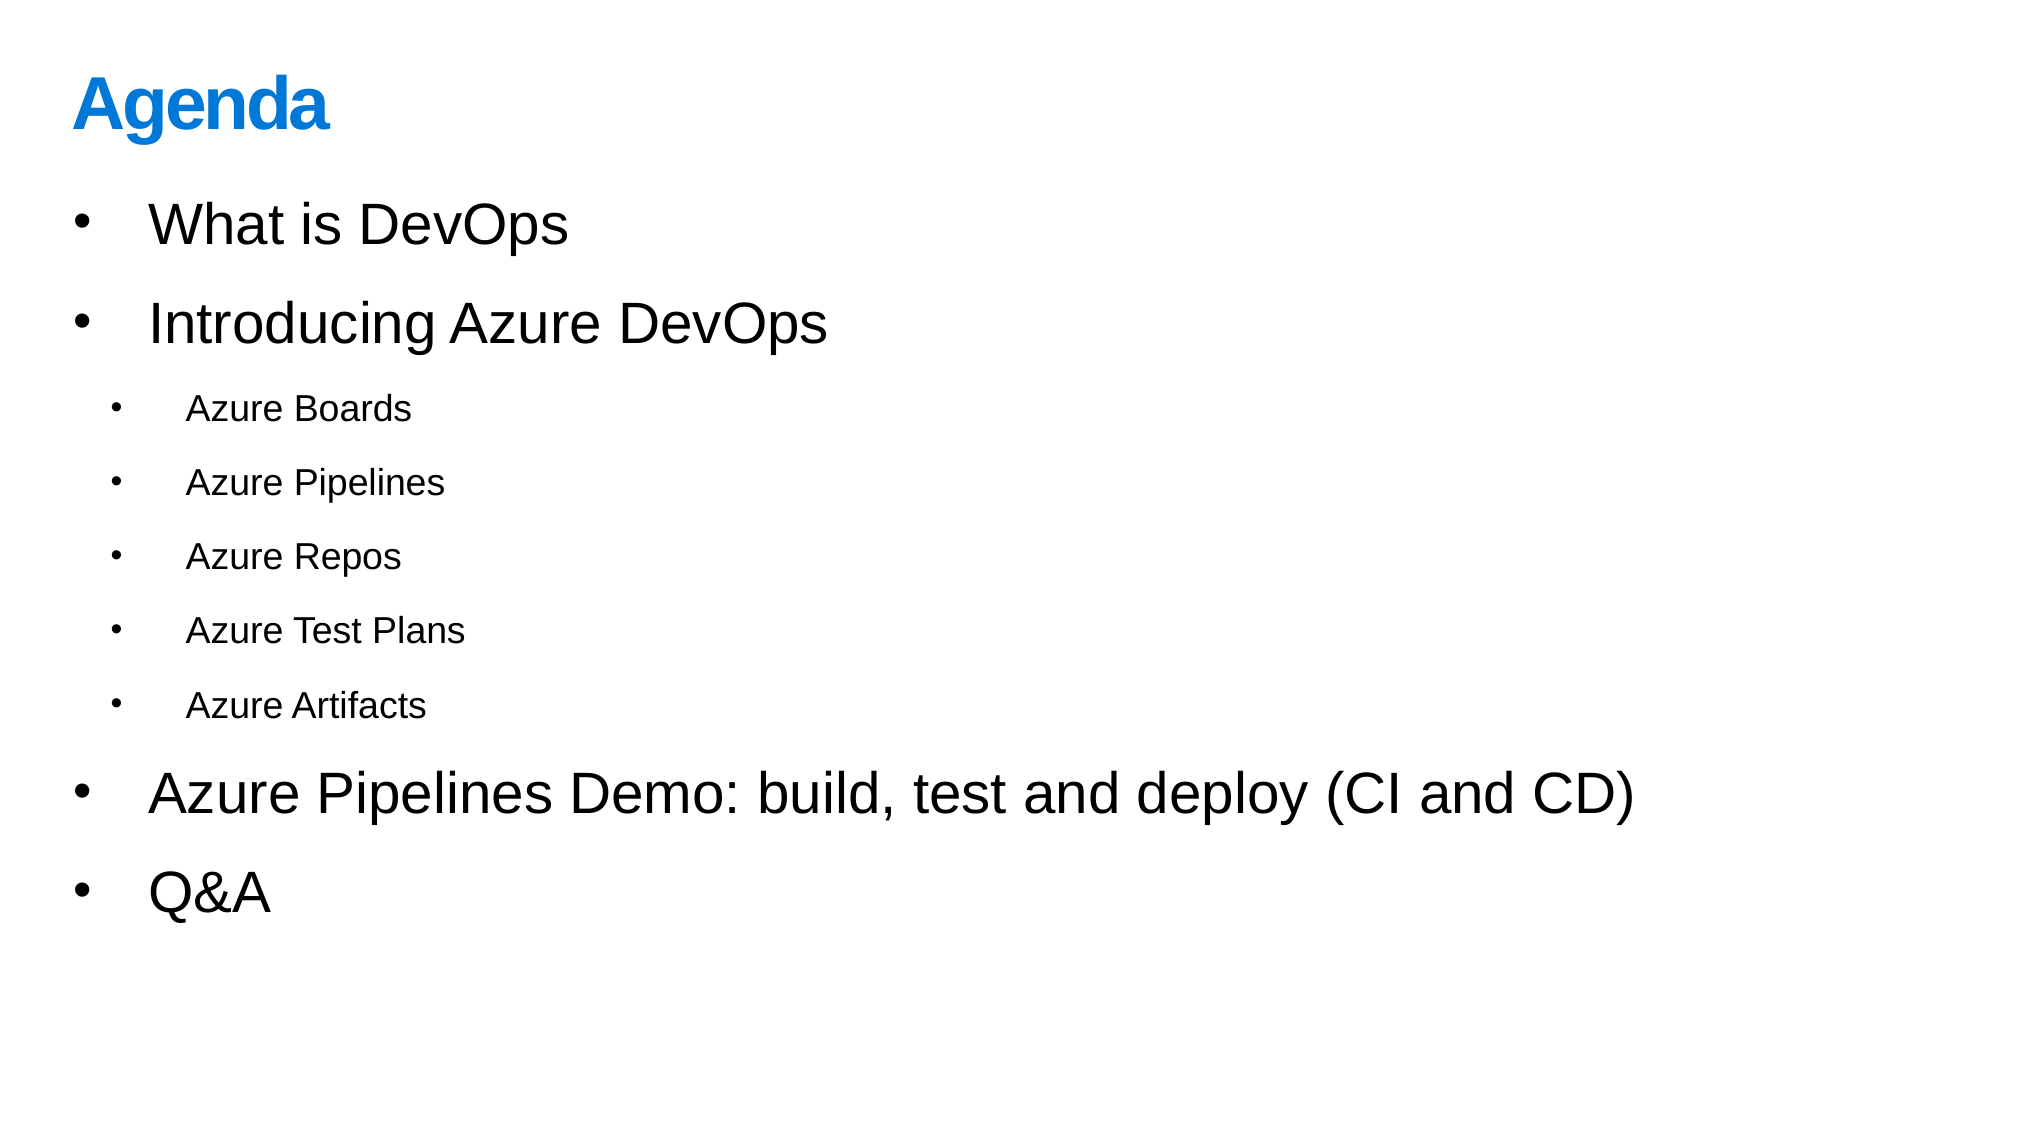

# Agenda
What is DevOps
Introducing Azure DevOps
Azure Boards
Azure Pipelines
Azure Repos
Azure Test Plans
Azure Artifacts
Azure Pipelines Demo: build, test and deploy (CI and CD)
Q&A